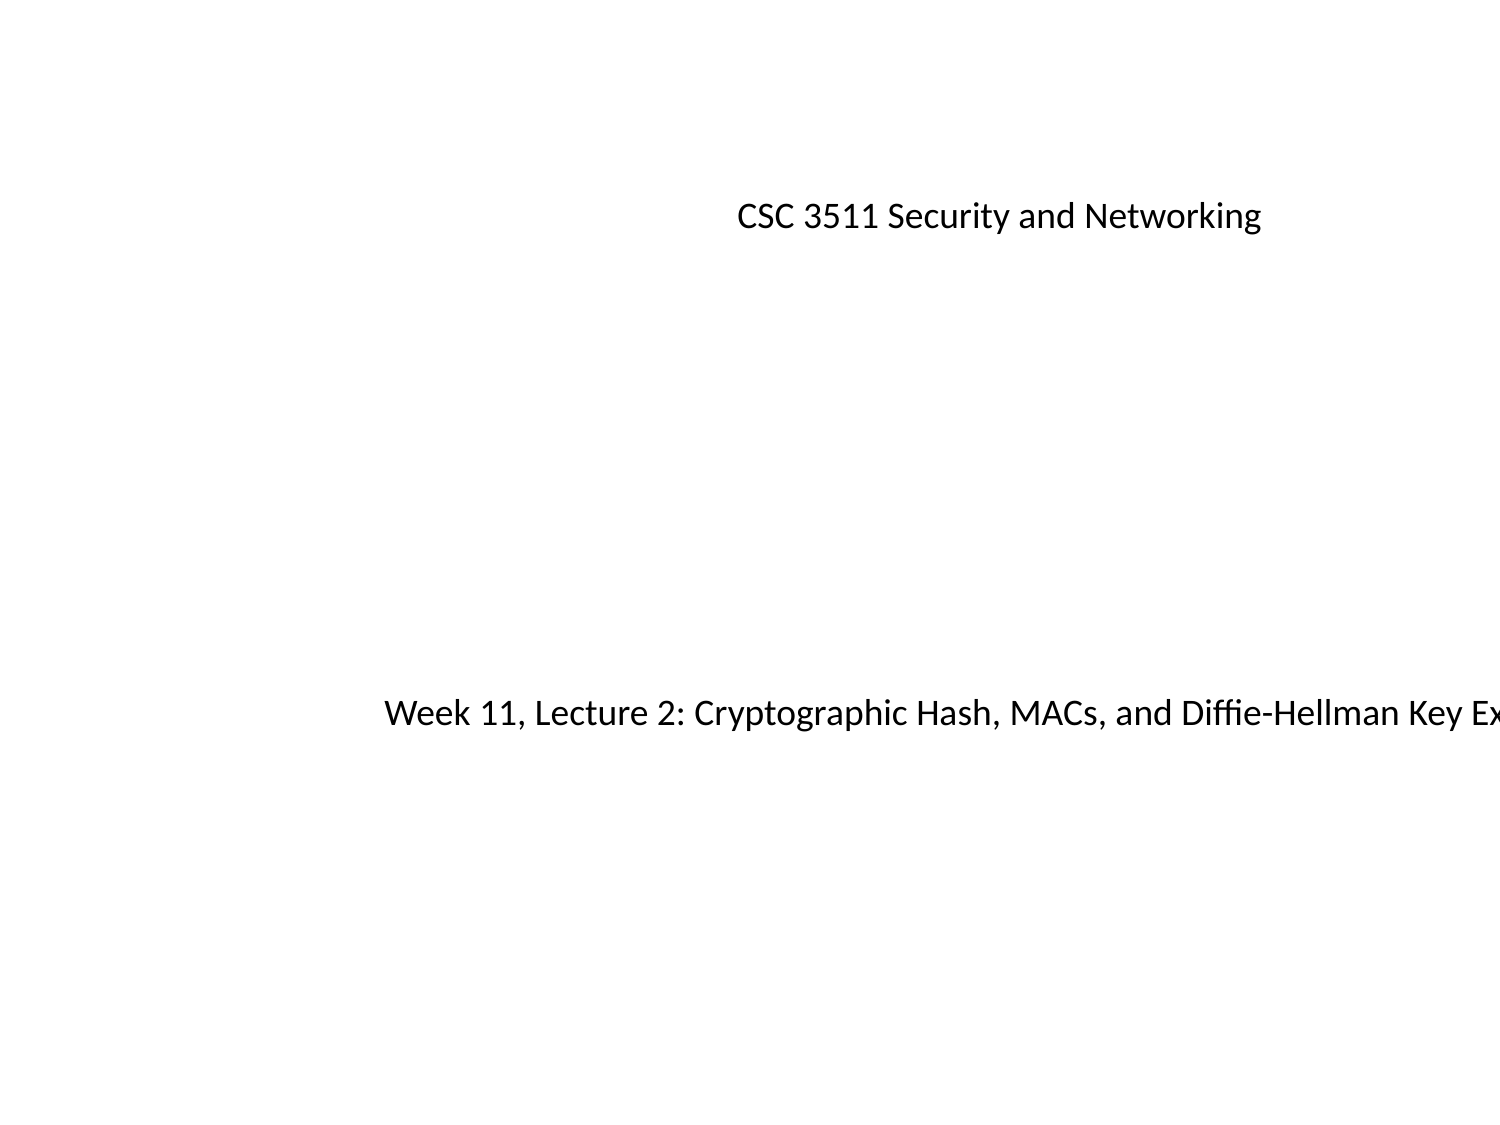

CSC 3511 Security and Networking

Week 11, Lecture 2: Cryptographic Hash, MACs, and Diffie-Hellman Key Exchange